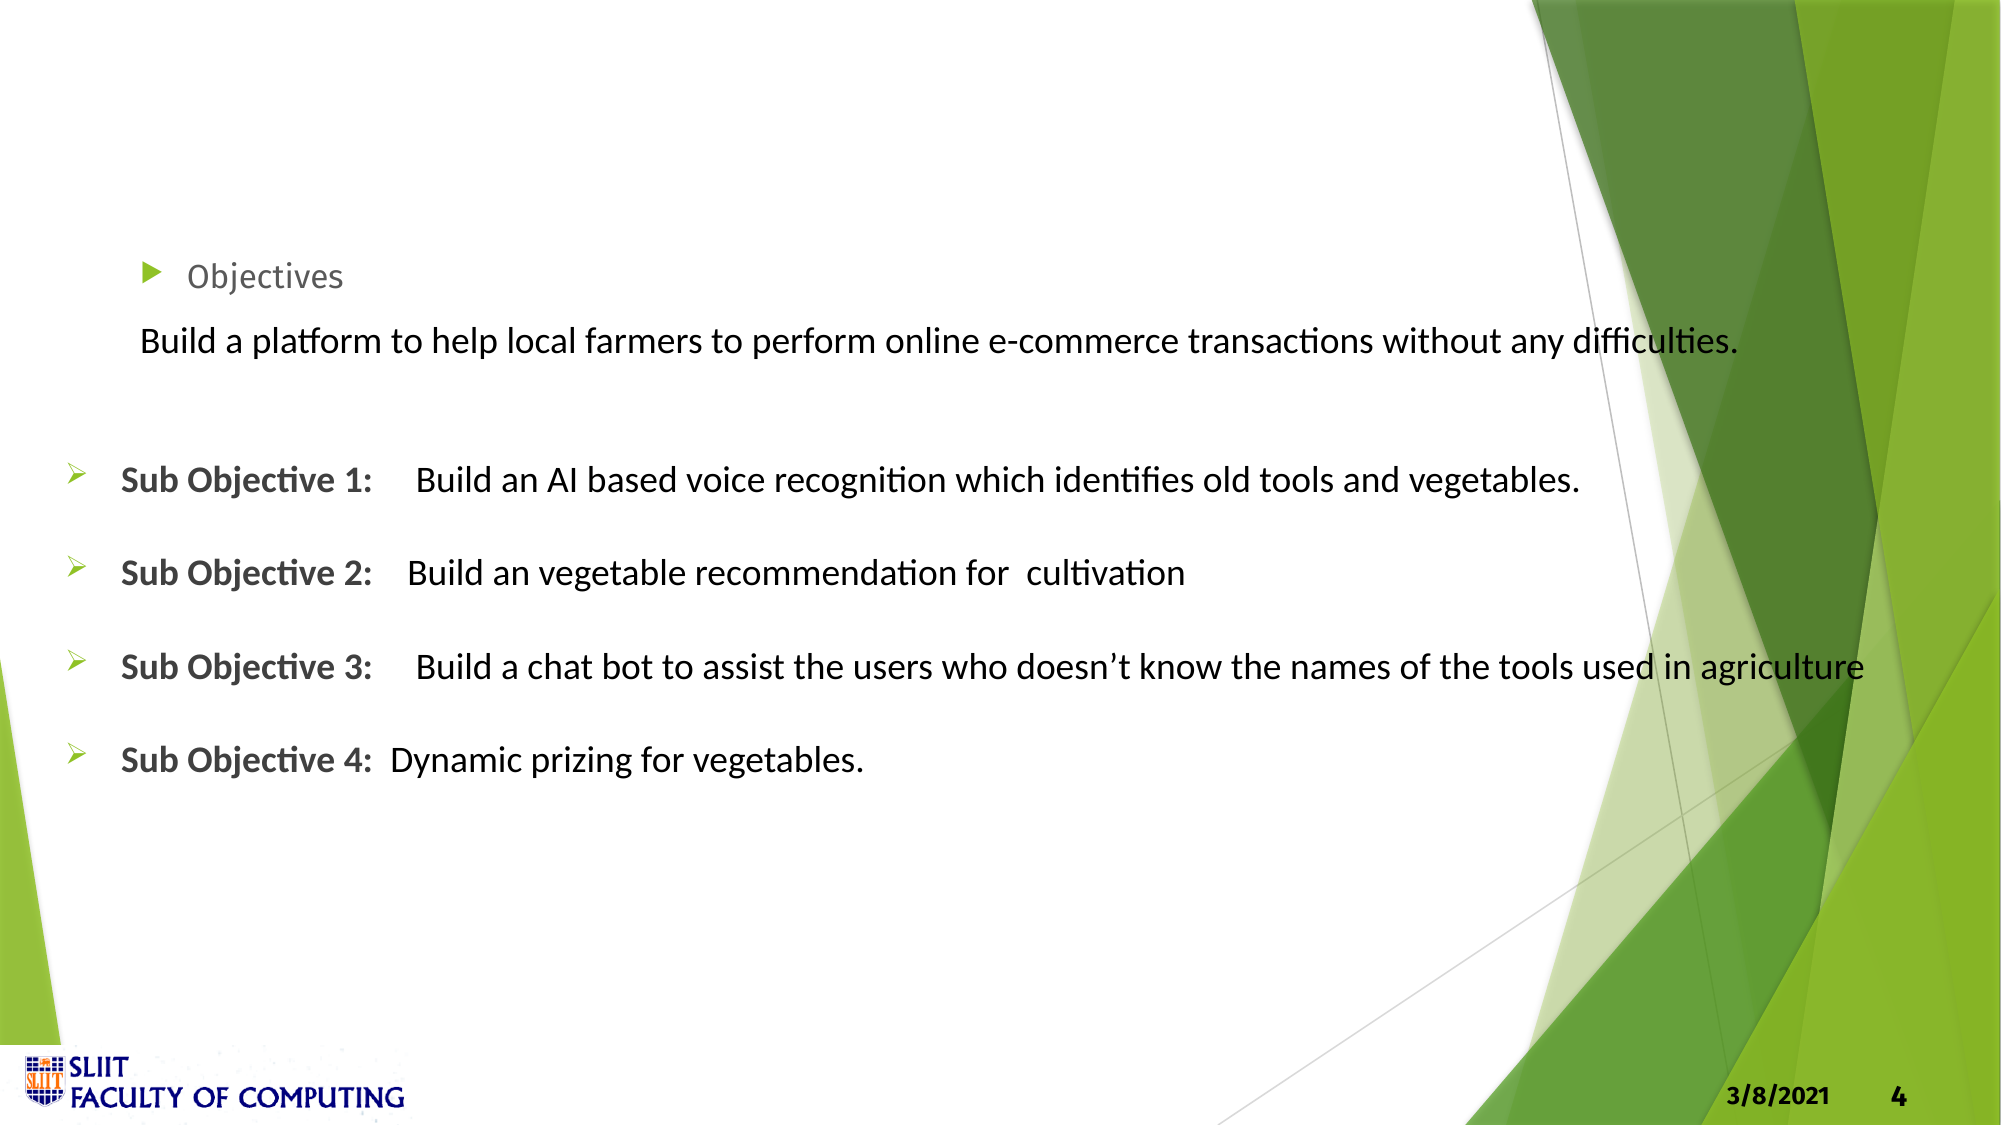

Objectives
Build a platform to help local farmers to perform online e-commerce transactions without any difficulties.

Sub Objective 1:     Build an AI based voice recognition which identifies old tools and vegetables.
Sub Objective 2:    Build an vegetable recommendation for  cultivation
Sub Objective 3:     Build a chat bot to assist the users who doesn’t know the names of the tools used in agriculture
Sub Objective 4:  Dynamic prizing for vegetables.